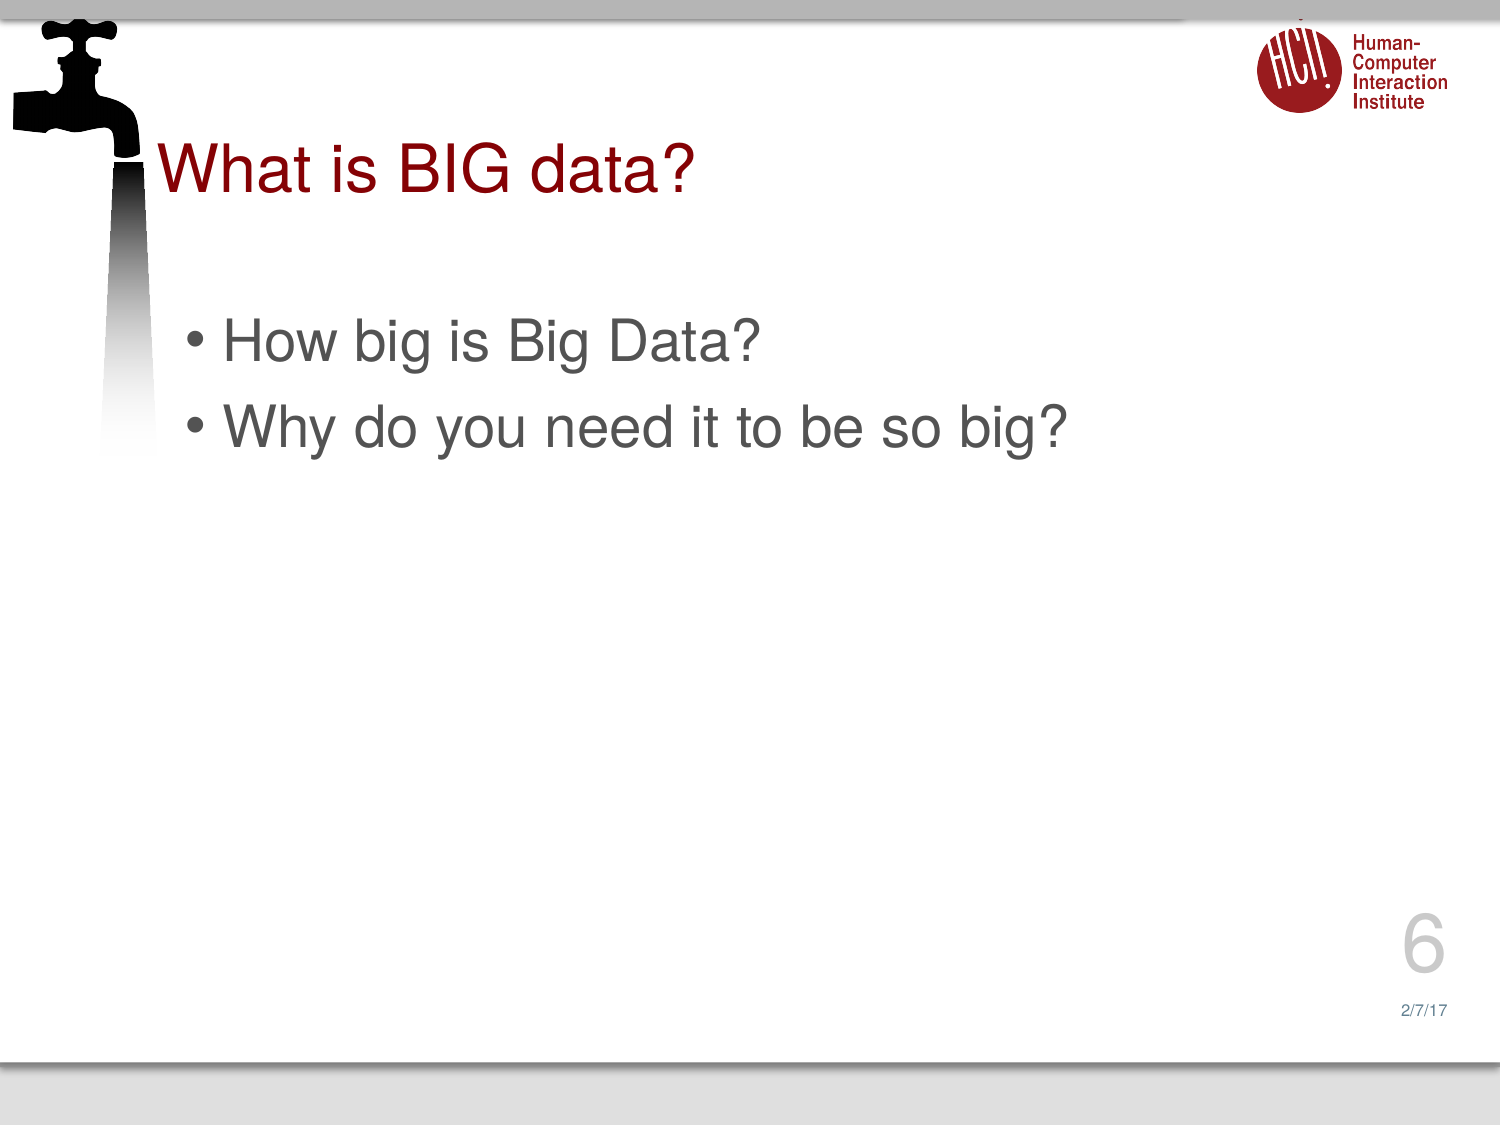

# What is BIG data?
How big is Big Data?
Why do you need it to be so big?
6
2/7/17